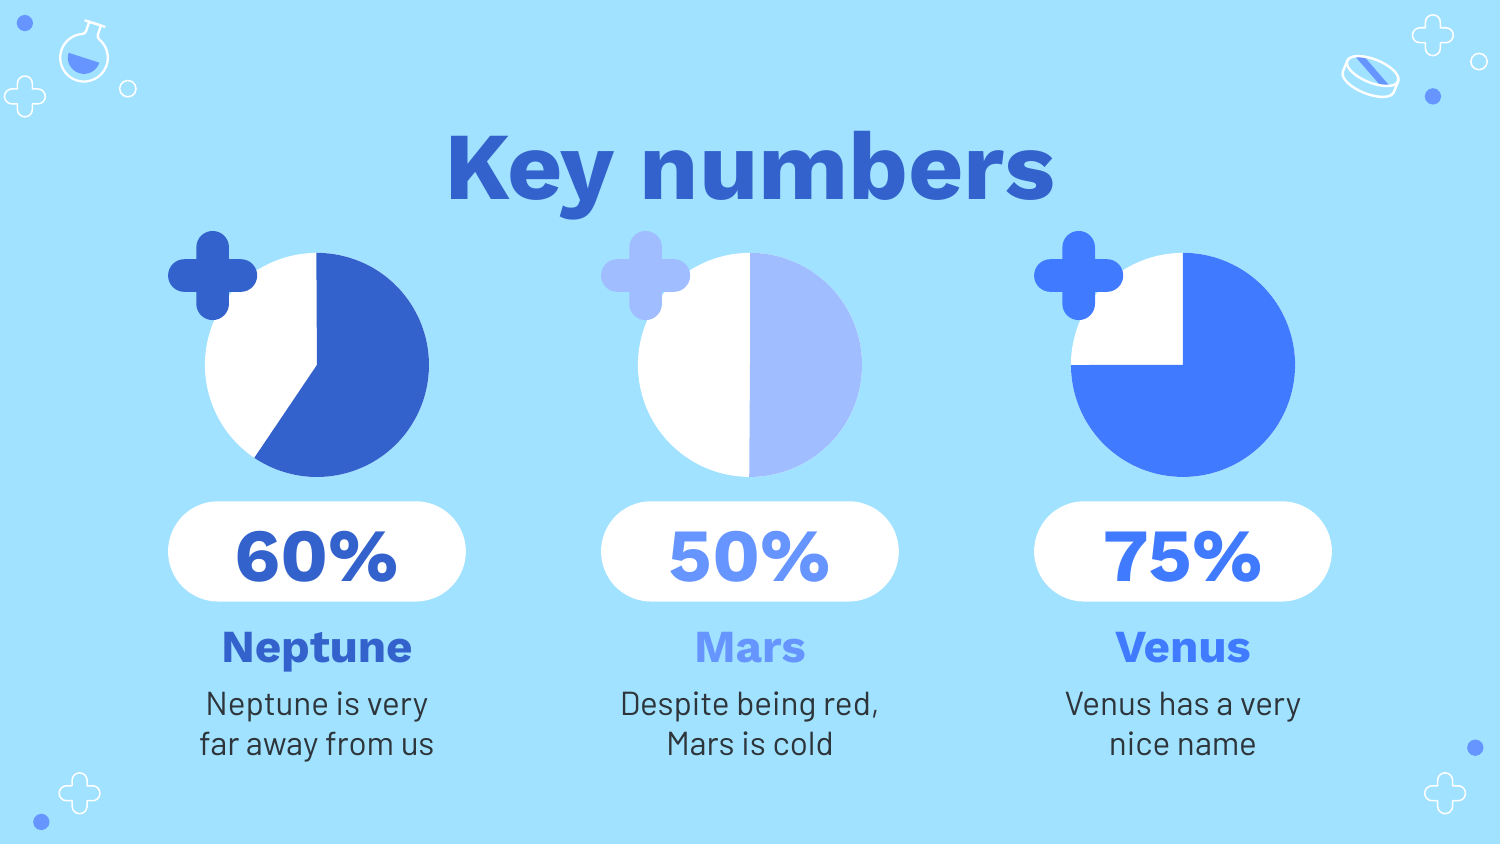

# Key numbers

60%
50%
75%
Neptune
Mars
Venus
Neptune is very far away from us
Despite being red, Mars is cold
Venus has a very nice name